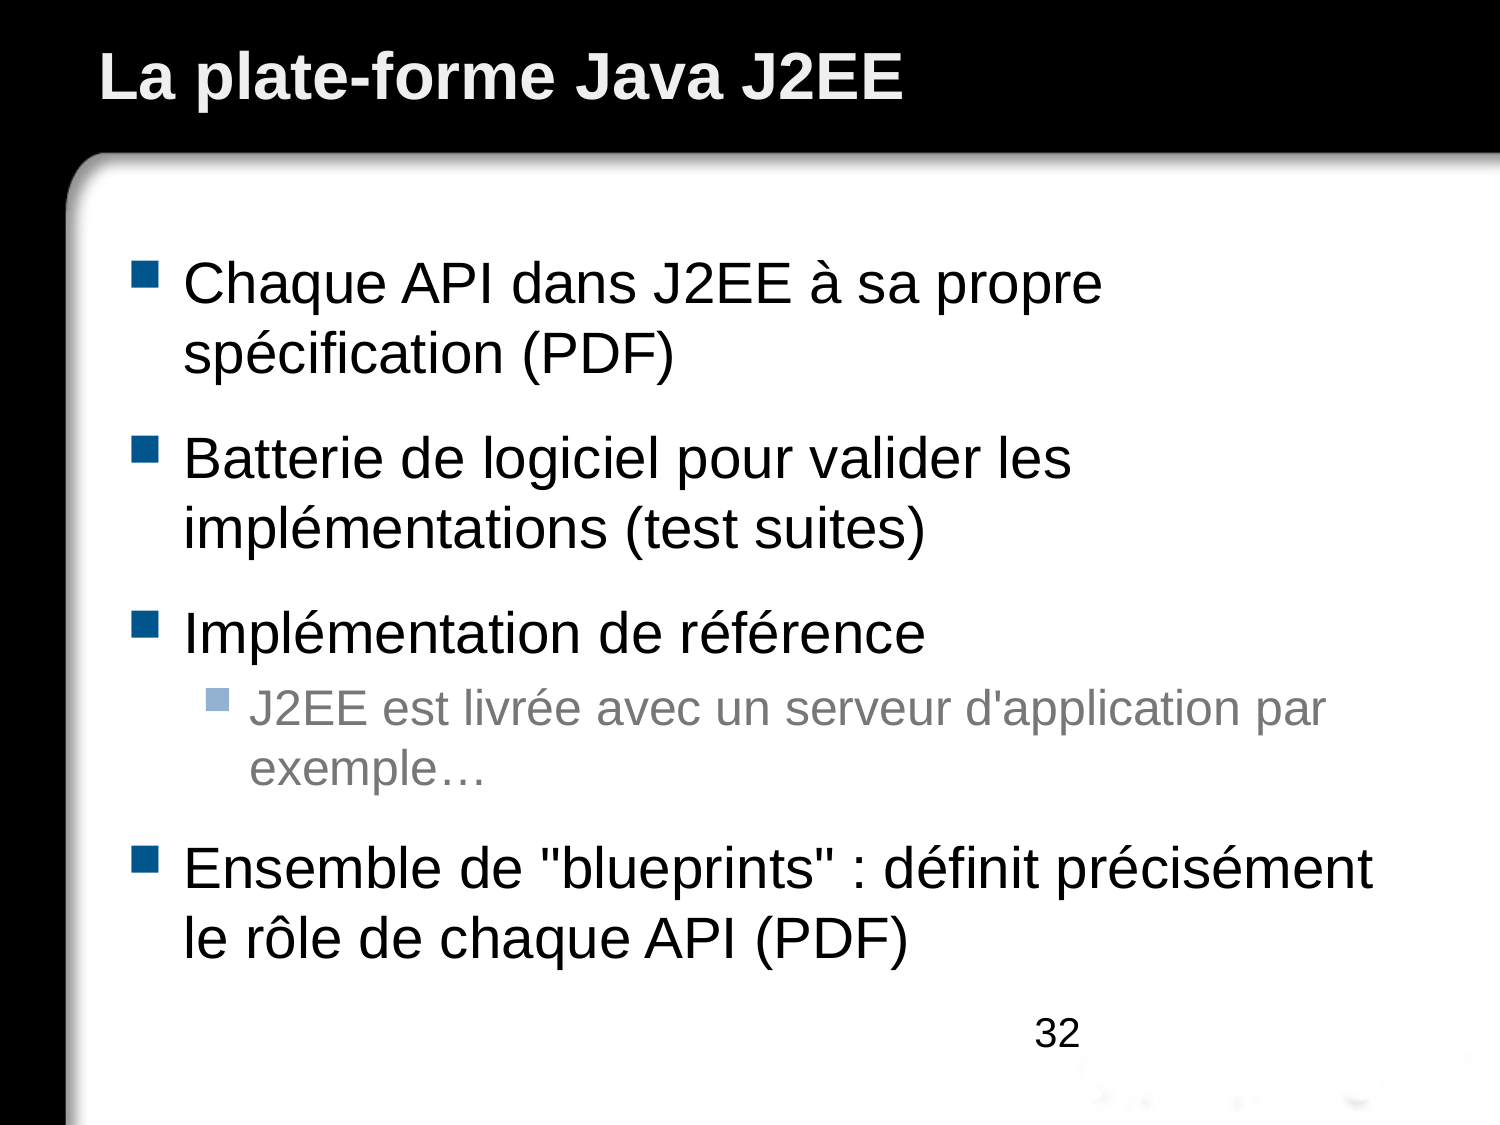

# La plate-forme Java J2EE
Chaque API dans J2EE à sa propre spécification (PDF)
Batterie de logiciel pour valider les implémentations (test suites)
Implémentation de référence
J2EE est livrée avec un serveur d'application par exemple…
Ensemble de "blueprints" : définit précisément le rôle de chaque API (PDF)